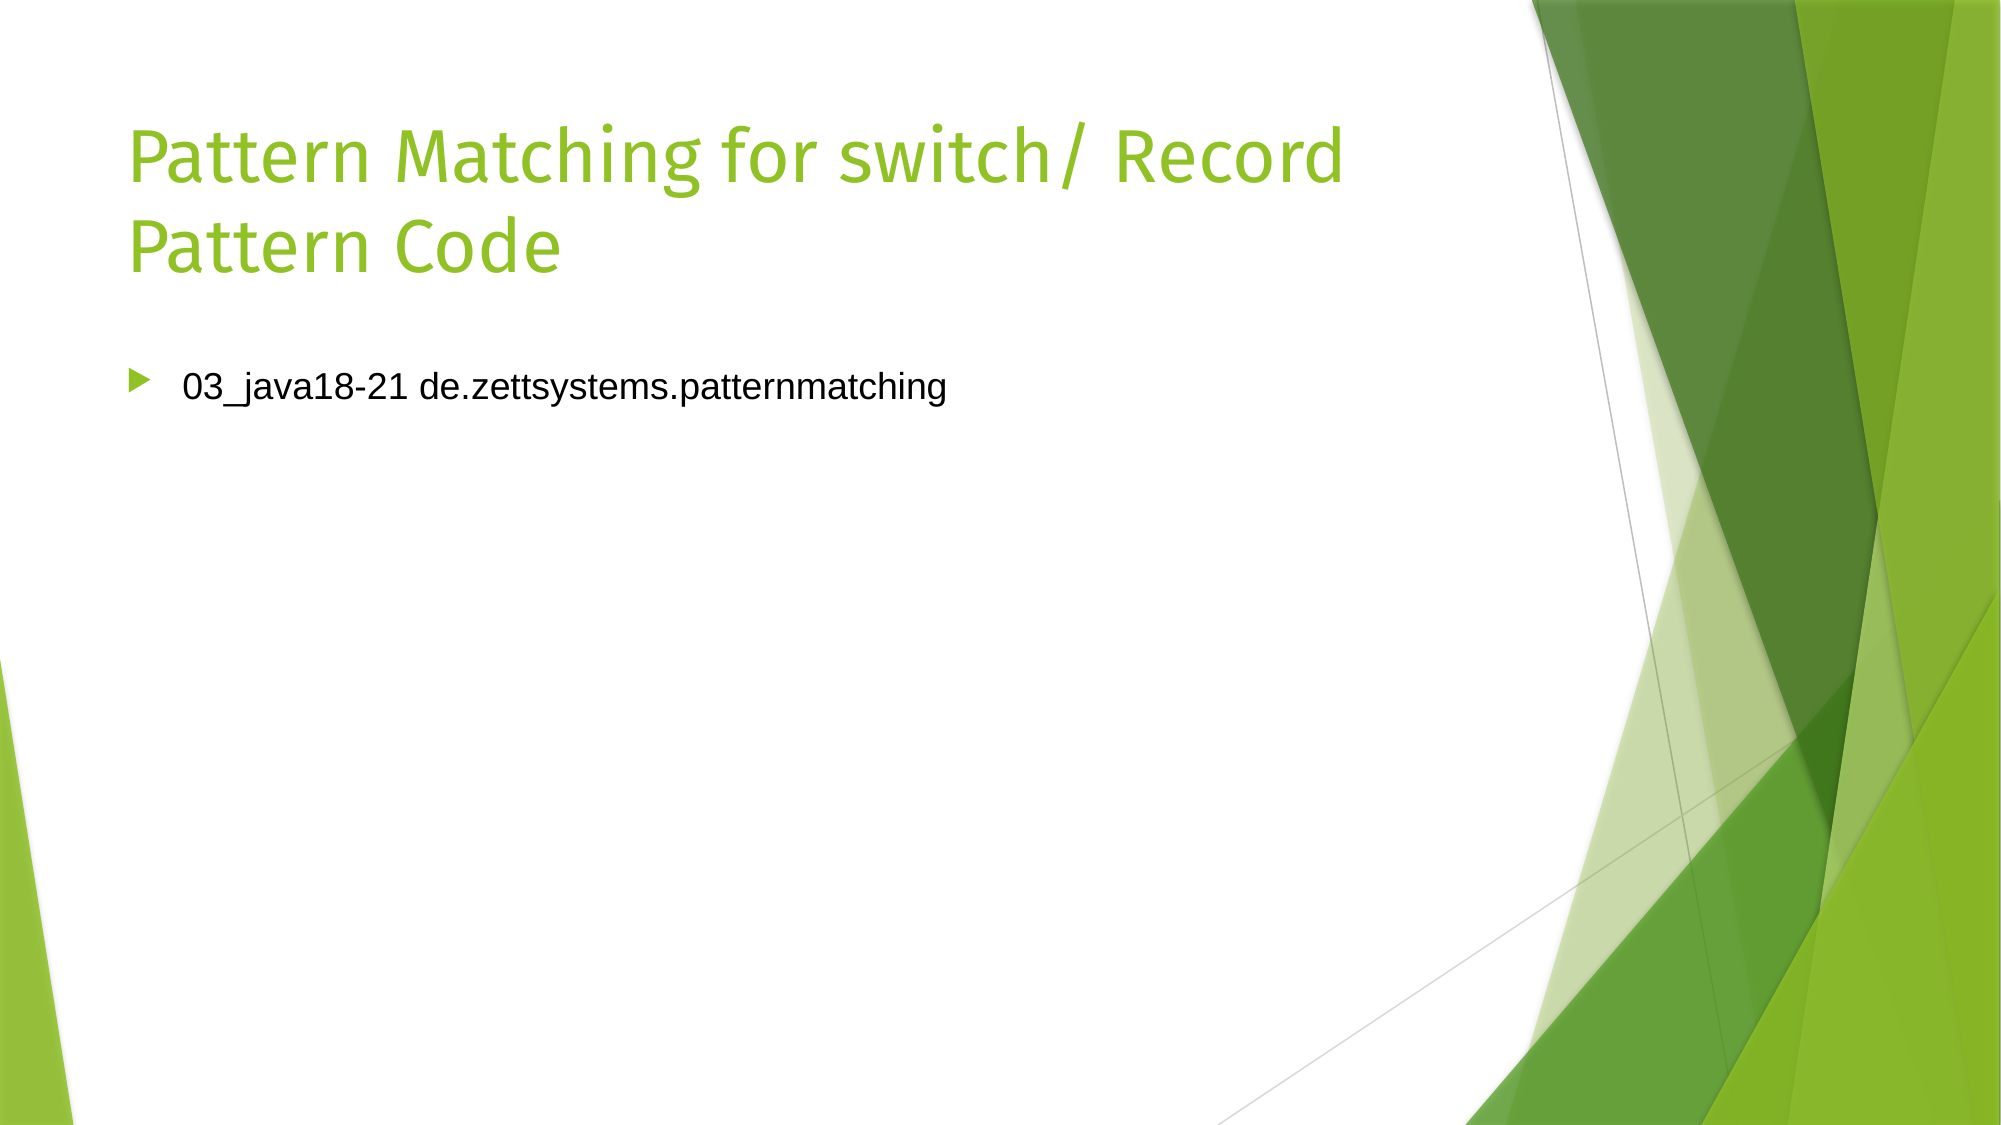

# Pattern Matching for switch/ Record Pattern Code
03_java18-21 de.zettsystems.patternmatching